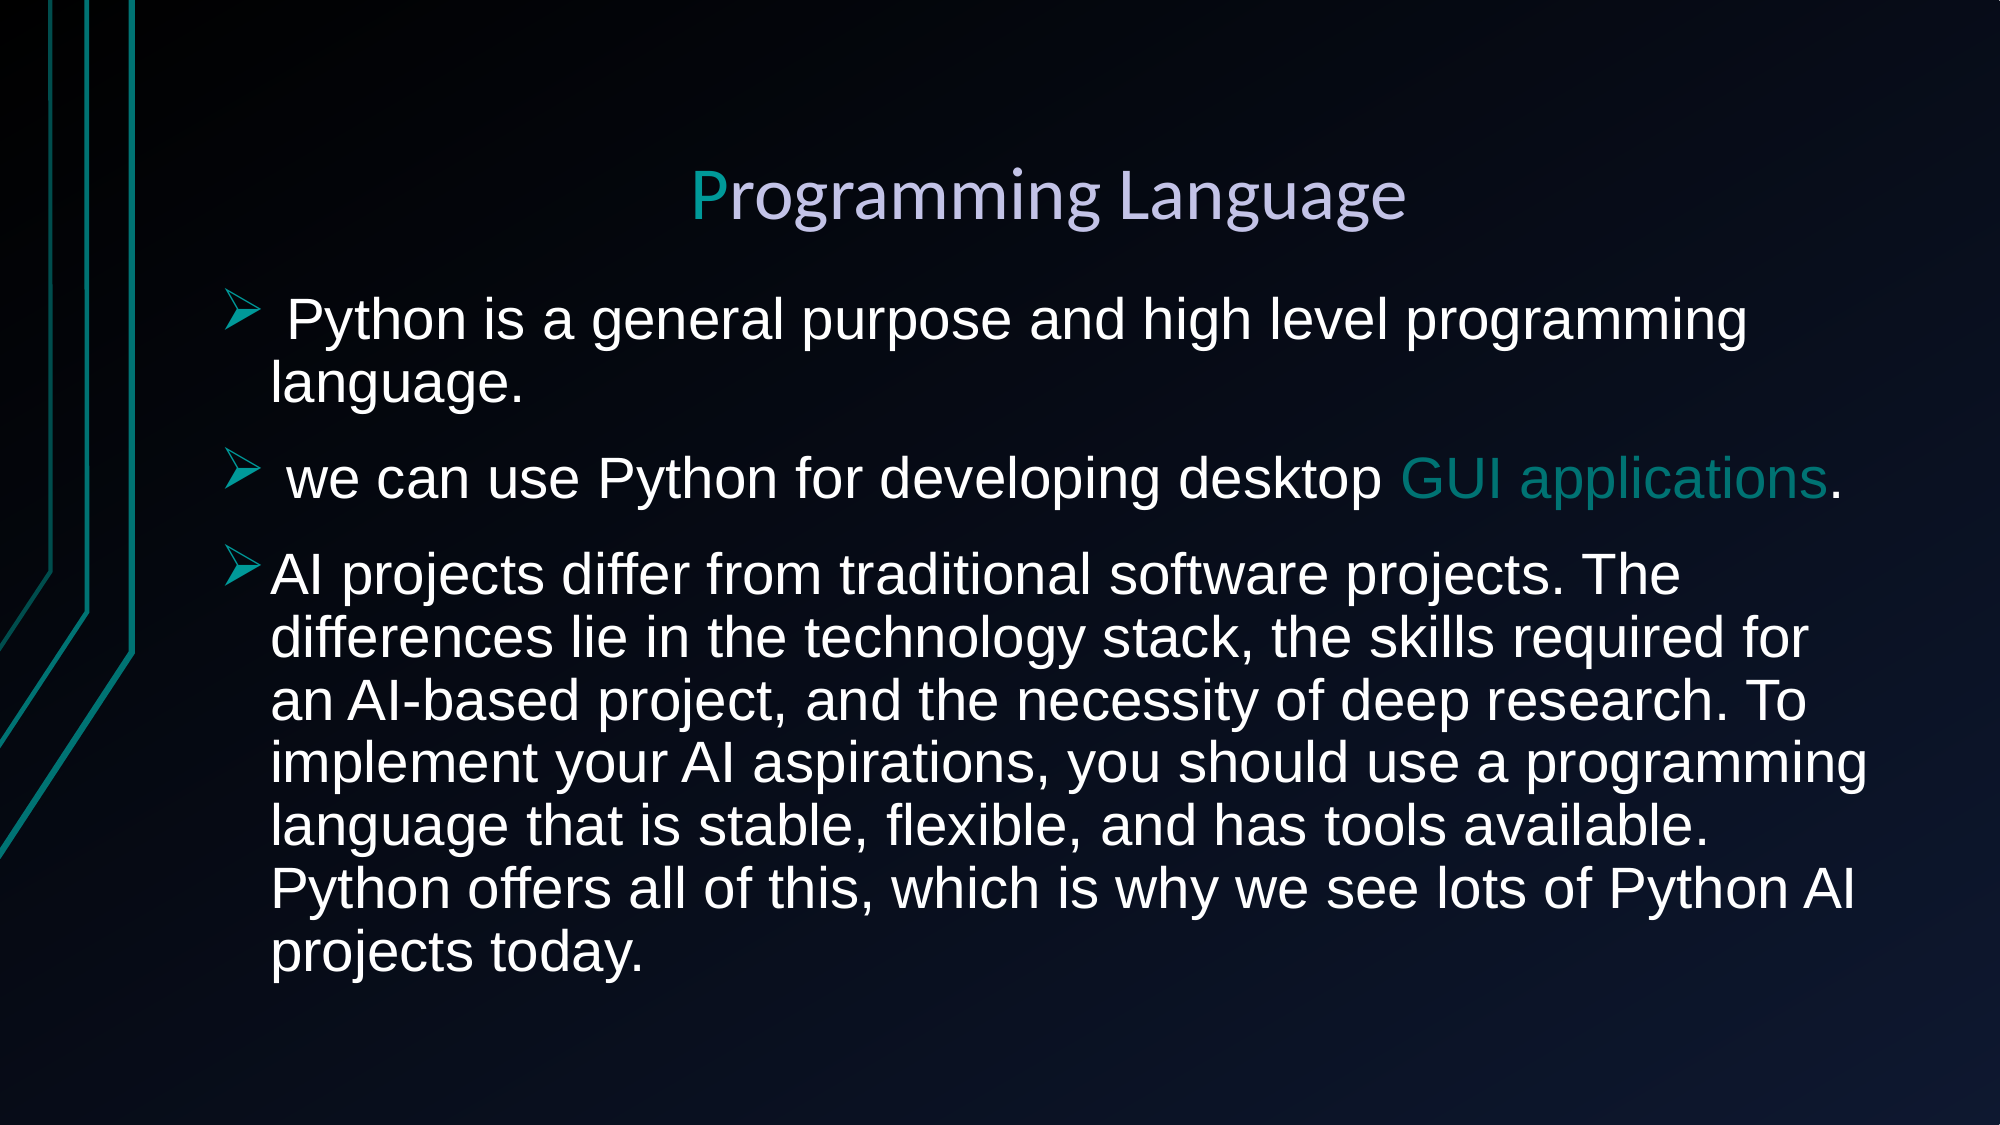

# Programming Language
 Python is a general purpose and high level programming language.
 we can use Python for developing desktop GUI applications.
AI projects differ from traditional software projects. The differences lie in the technology stack, the skills required for an AI-based project, and the necessity of deep research. To implement your AI aspirations, you should use a programming language that is stable, flexible, and has tools available. Python offers all of this, which is why we see lots of Python AI projects today.